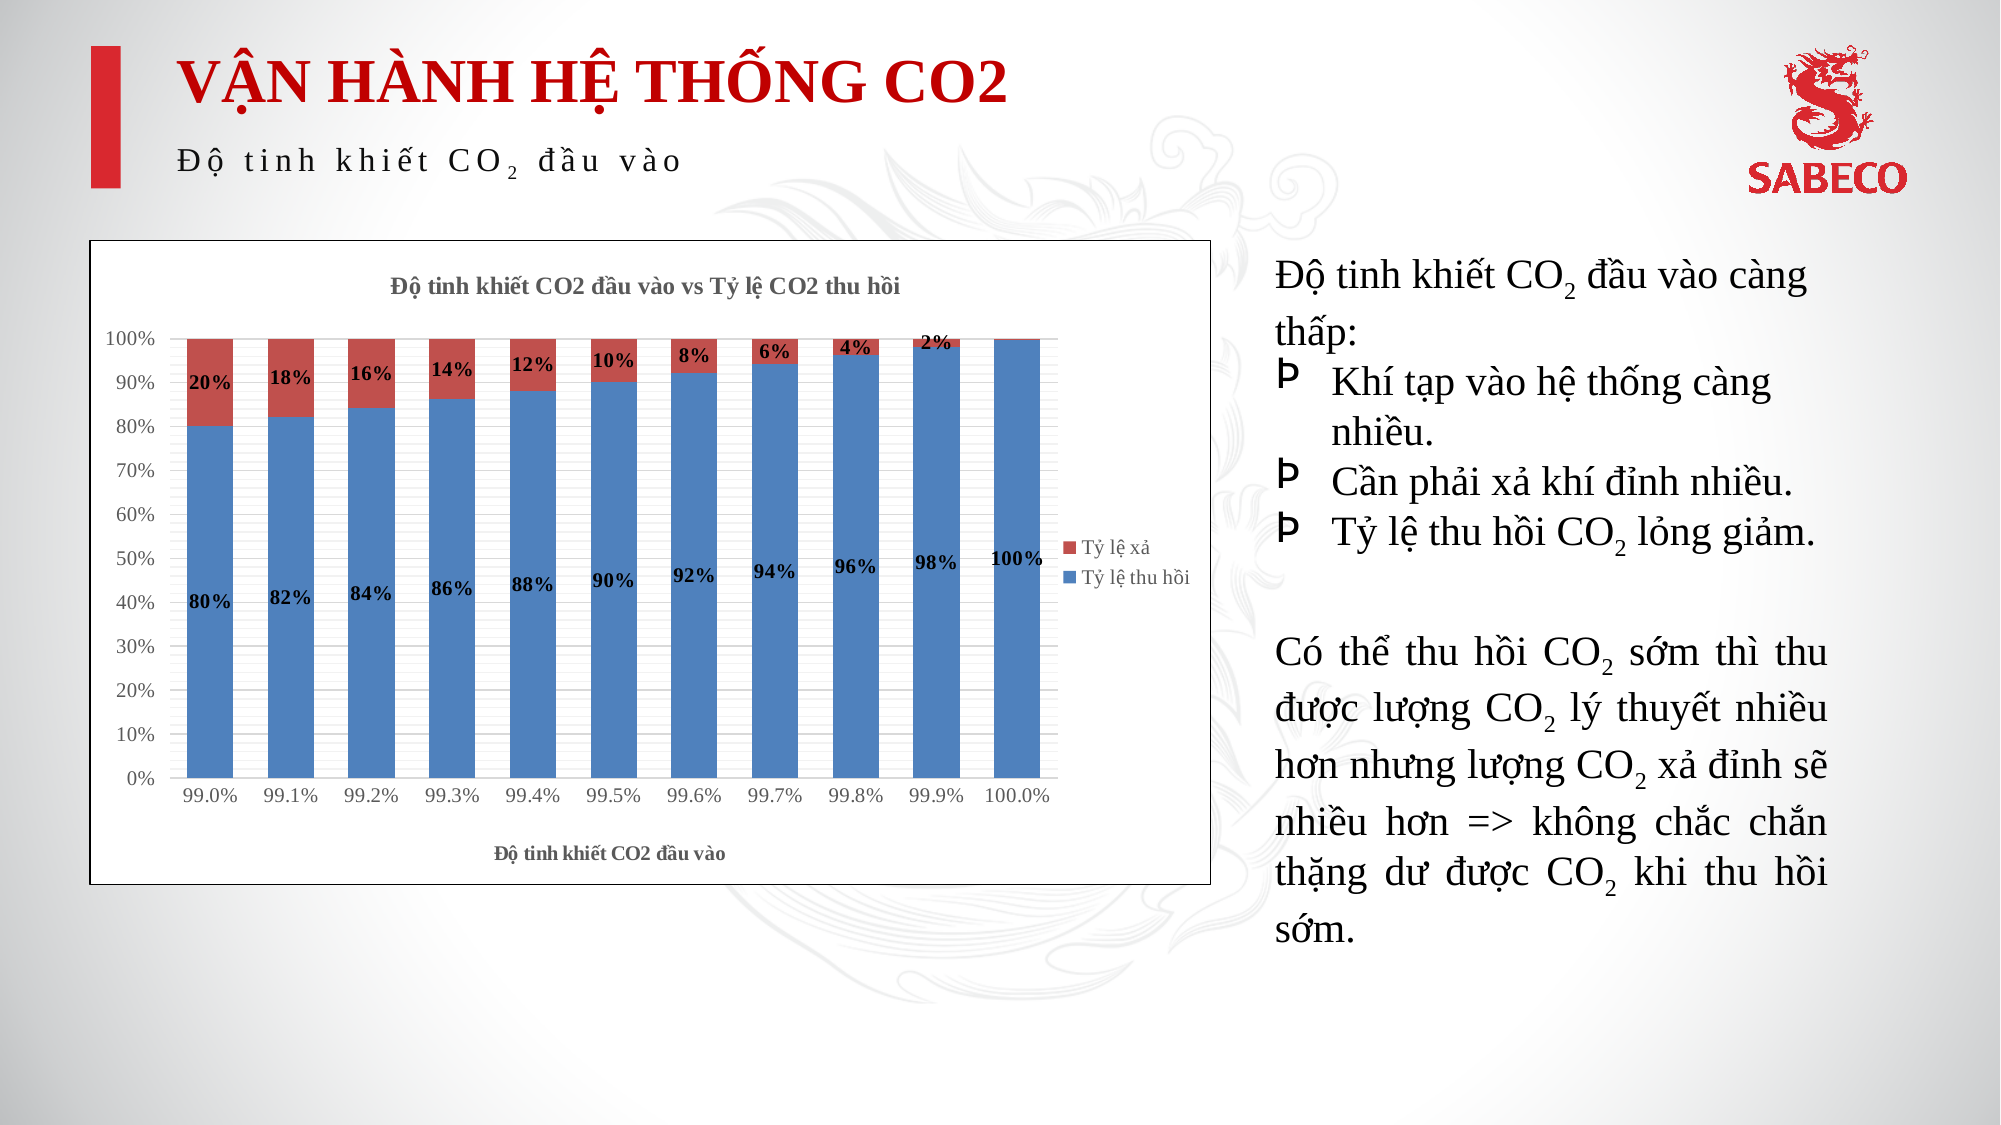

# VẬN HÀNH HỆ THỐNG CO2
Độ tinh khiết CO2 đầu vào

### Chart: Độ tinh khiết CO2 đầu vào vs Tỷ lệ CO2 thu hồi

| Category | Tỷ lệ thu hồi | Tỷ lệ xả |
|---|---|---|
| 0.99 | 0.8016032064128255 | 0.19839679358717455 |
| 0.99099999999999999 | 0.8216432865731461 | 0.17835671342685389 |
| 0.99199999999999999 | 0.8416833667334668 | 0.15831663326653322 |
| 0.99299999999999999 | 0.8617234468937874 | 0.13827655310621256 |
| 0.99399999999999999 | 0.881763527054108 | 0.11823647294589201 |
| 0.995 | 0.9018036072144286 | 0.09819639278557135 |
| 0.996 | 0.9218436873747493 | 0.07815631262525069 |
| 0.997 | 0.94188376753507 | 0.05811623246493003 |
| 0.998 | 0.9619238476953905 | 0.03807615230460948 |
| 0.999 | 0.9819639278557112 | 0.018036072144288817 |
| 1 | 1.0020040080160317 | -0.002004008016031733 |
Độ tinh khiết CO2 đầu vào càng thấp:
Khí tạp vào hệ thống càng nhiều.
Cần phải xả khí đỉnh nhiều.
Tỷ lệ thu hồi CO2 lỏng giảm.
Có thể thu hồi CO2 sớm thì thu được lượng CO2 lý thuyết nhiều hơn nhưng lượng CO2 xả đỉnh sẽ nhiều hơn => không chắc chắn thặng dư được CO2 khi thu hồi sớm.